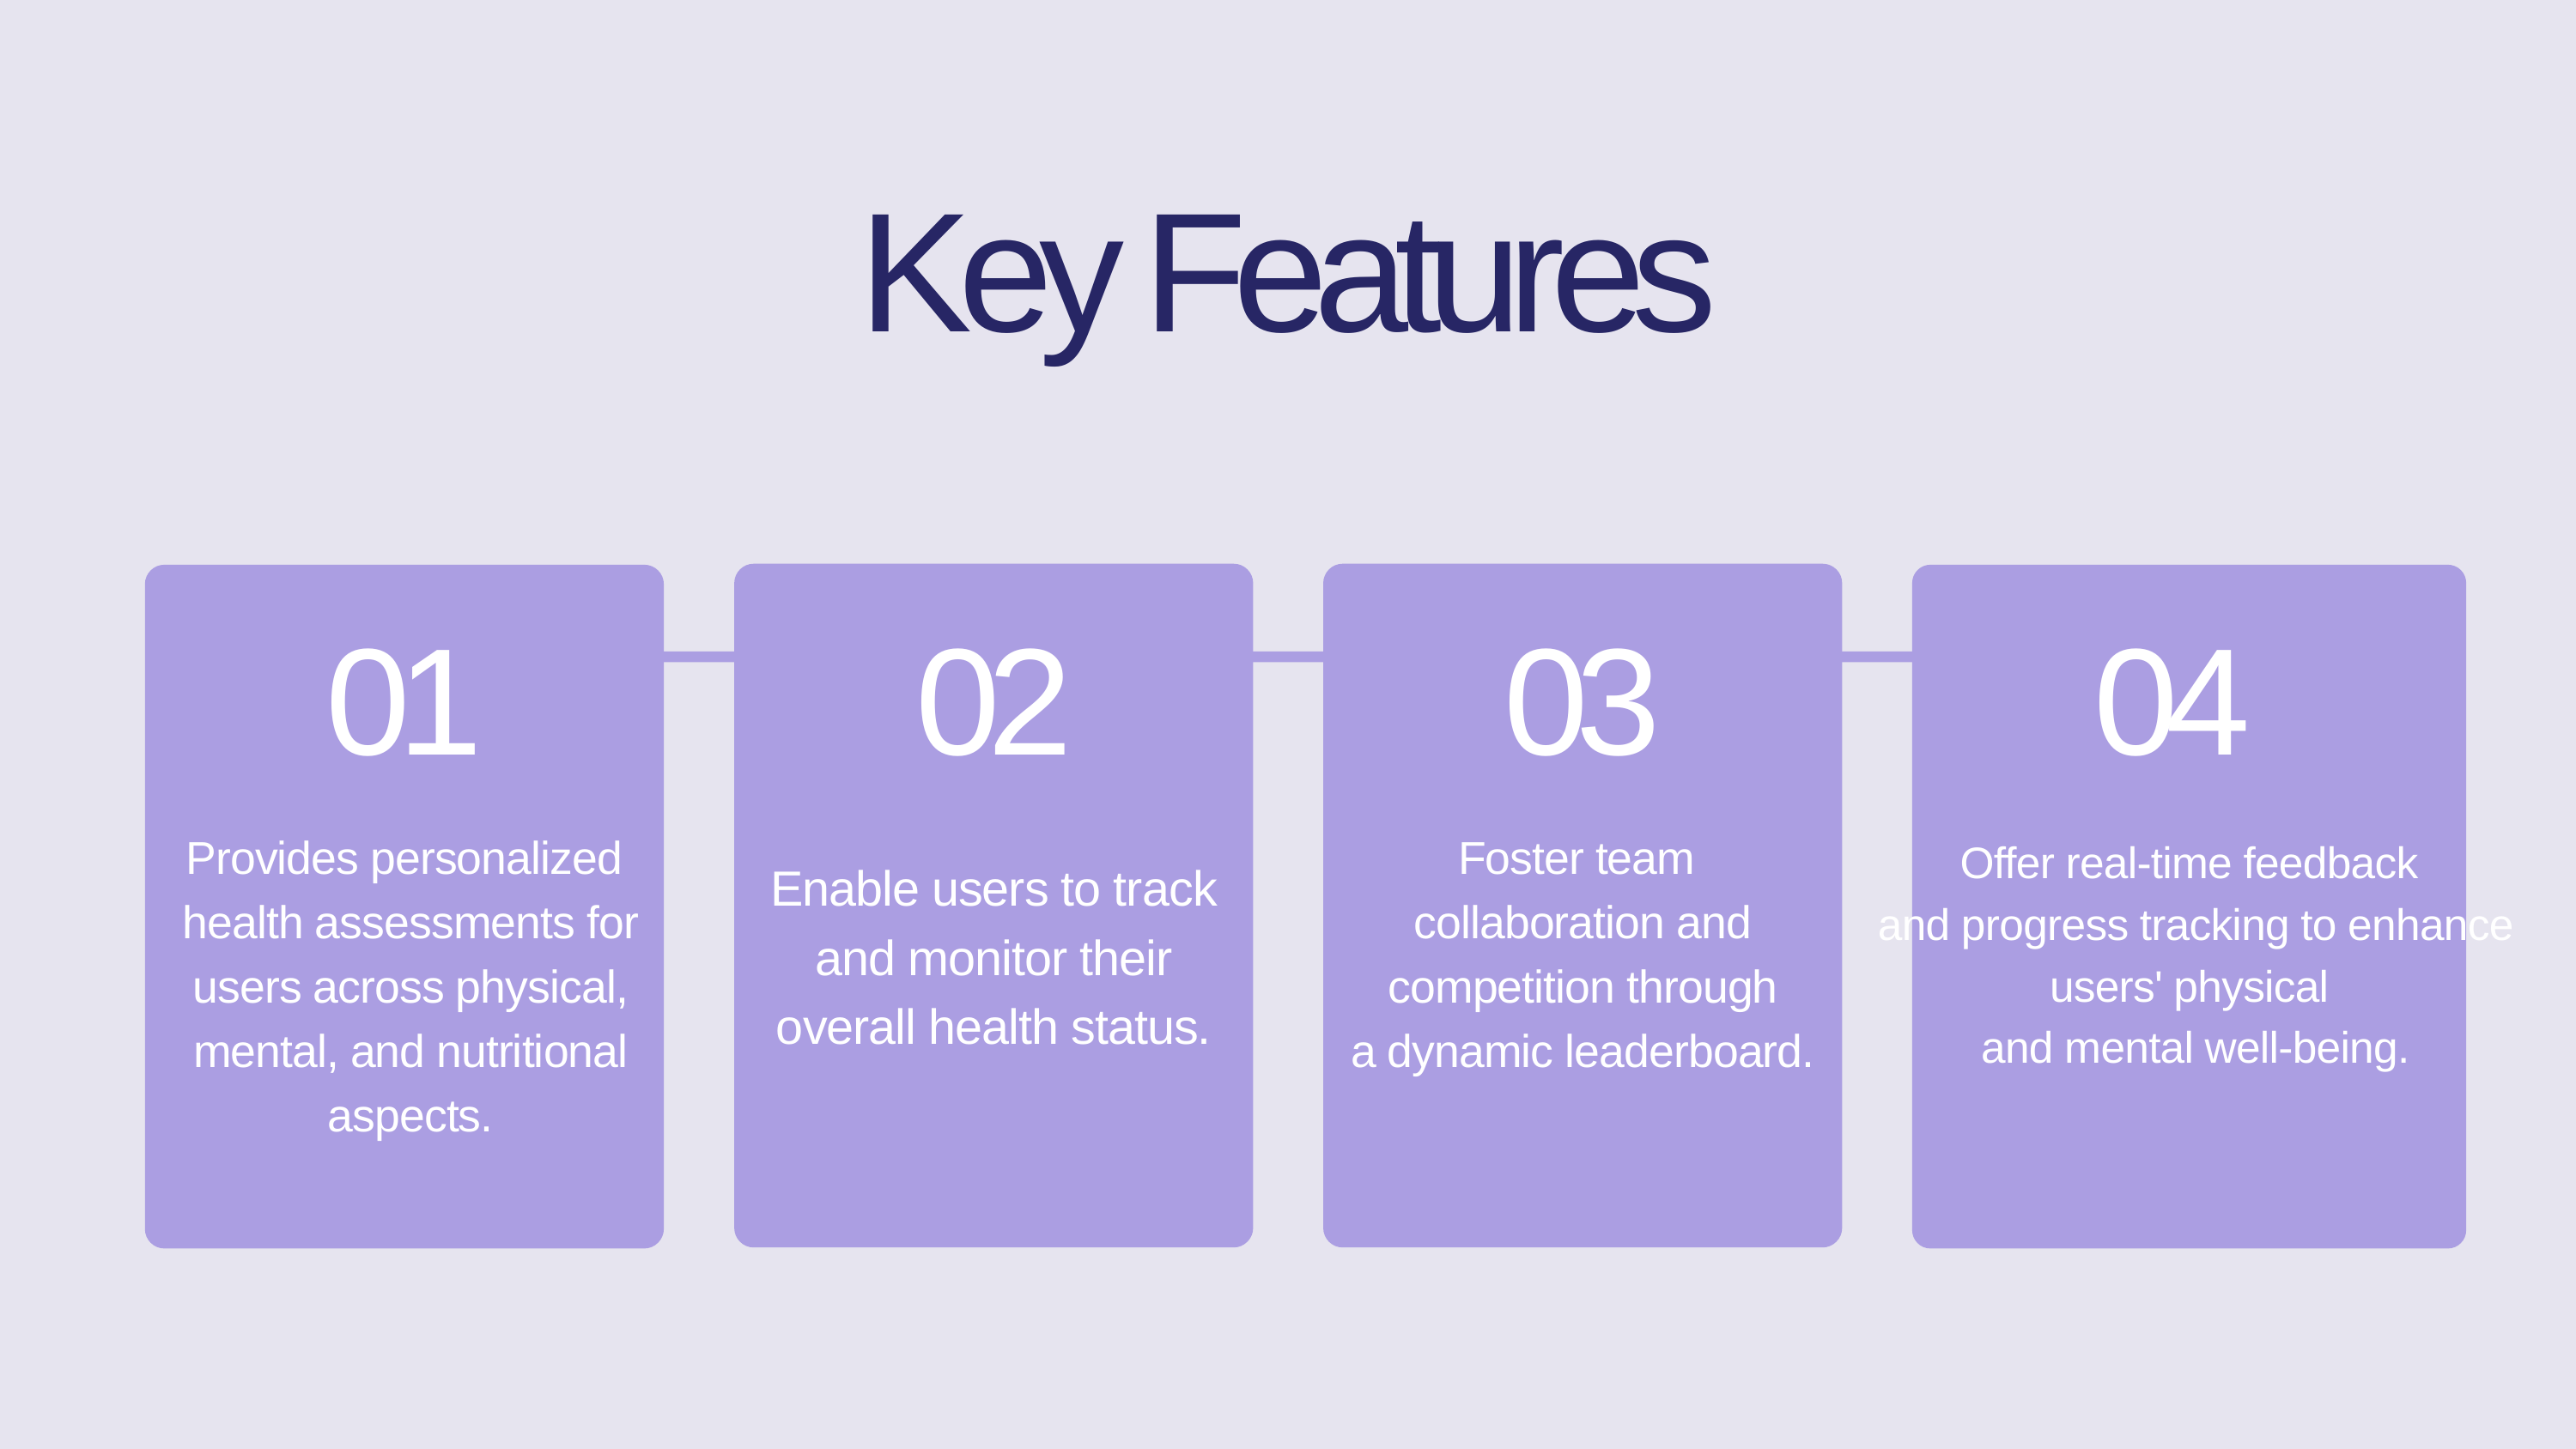

Key Features

01
02
03
04

Provides personalized
 health assessments for
 users across physical,
 mental, and nutritional
 aspects.
Foster team
collaboration and
 competition through
a dynamic leaderboard.
Offer real-time feedback
 and progress tracking to enhance users' physical
 and mental well-being.
Enable users to track
 and monitor their
overall health status.